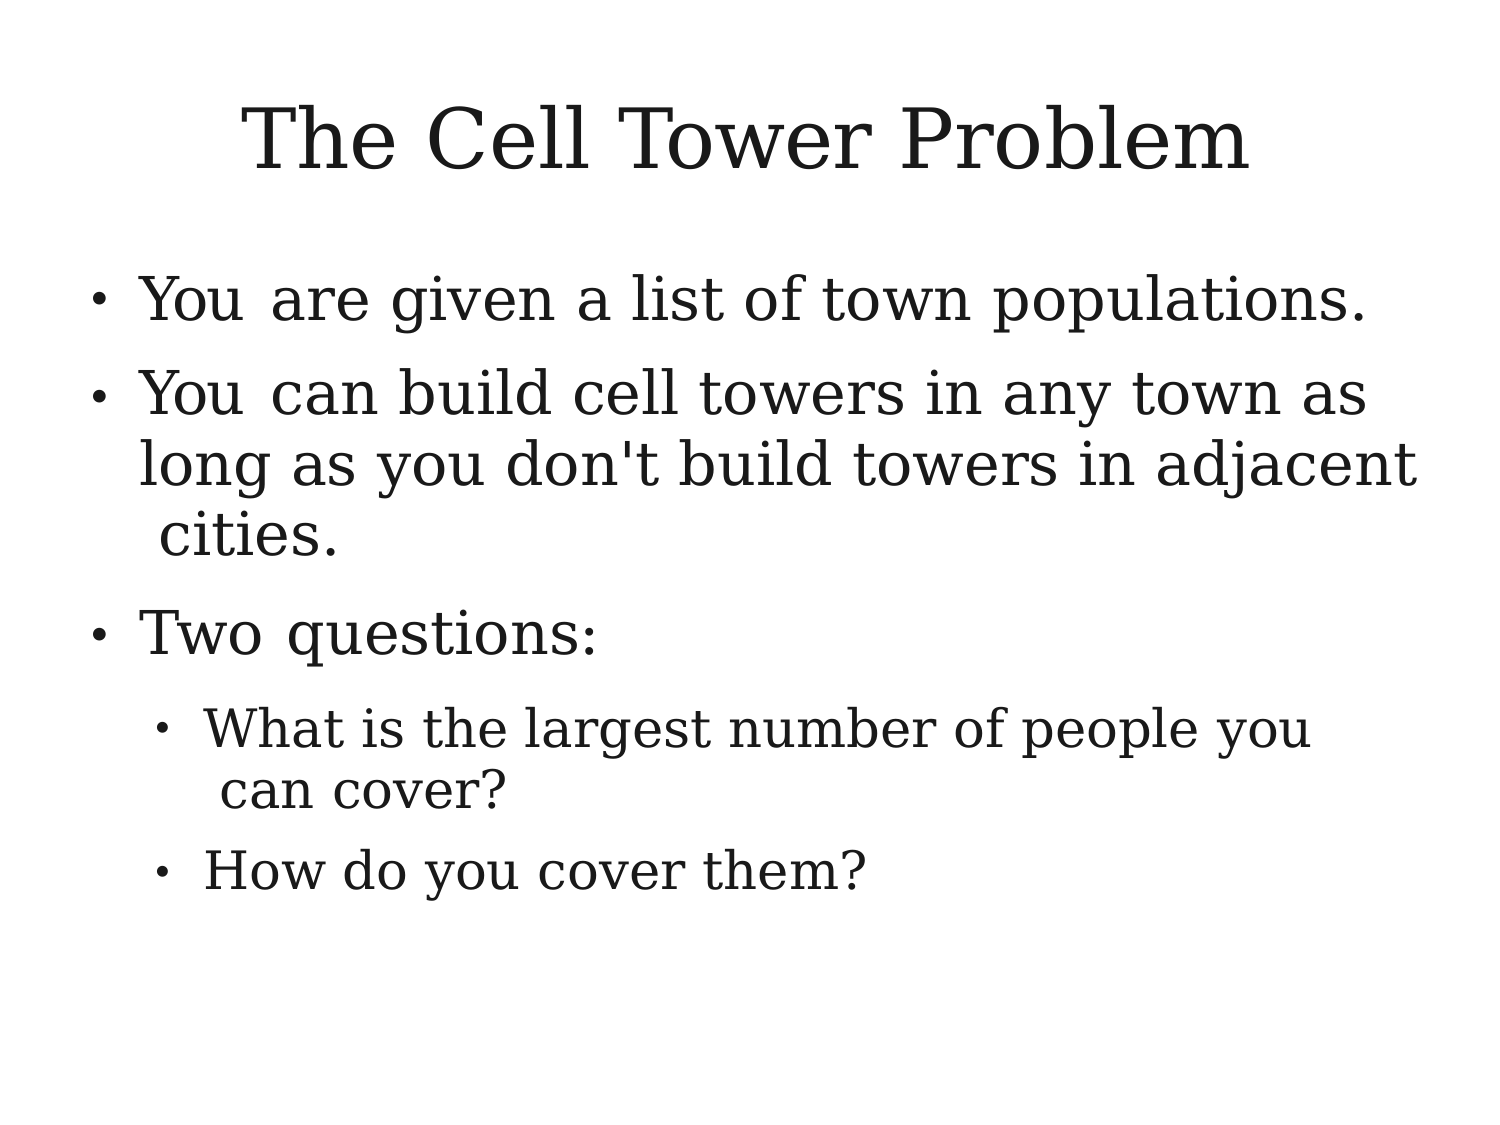

# The Cell Tower Problem
You	are given a list of town populations.
You	can build cell towers in any town as  long as you don't build towers in adjacent  cities.
Two	questions:
●
●
●
What is the largest number of people you  can cover?
How do you cover them?
●
●